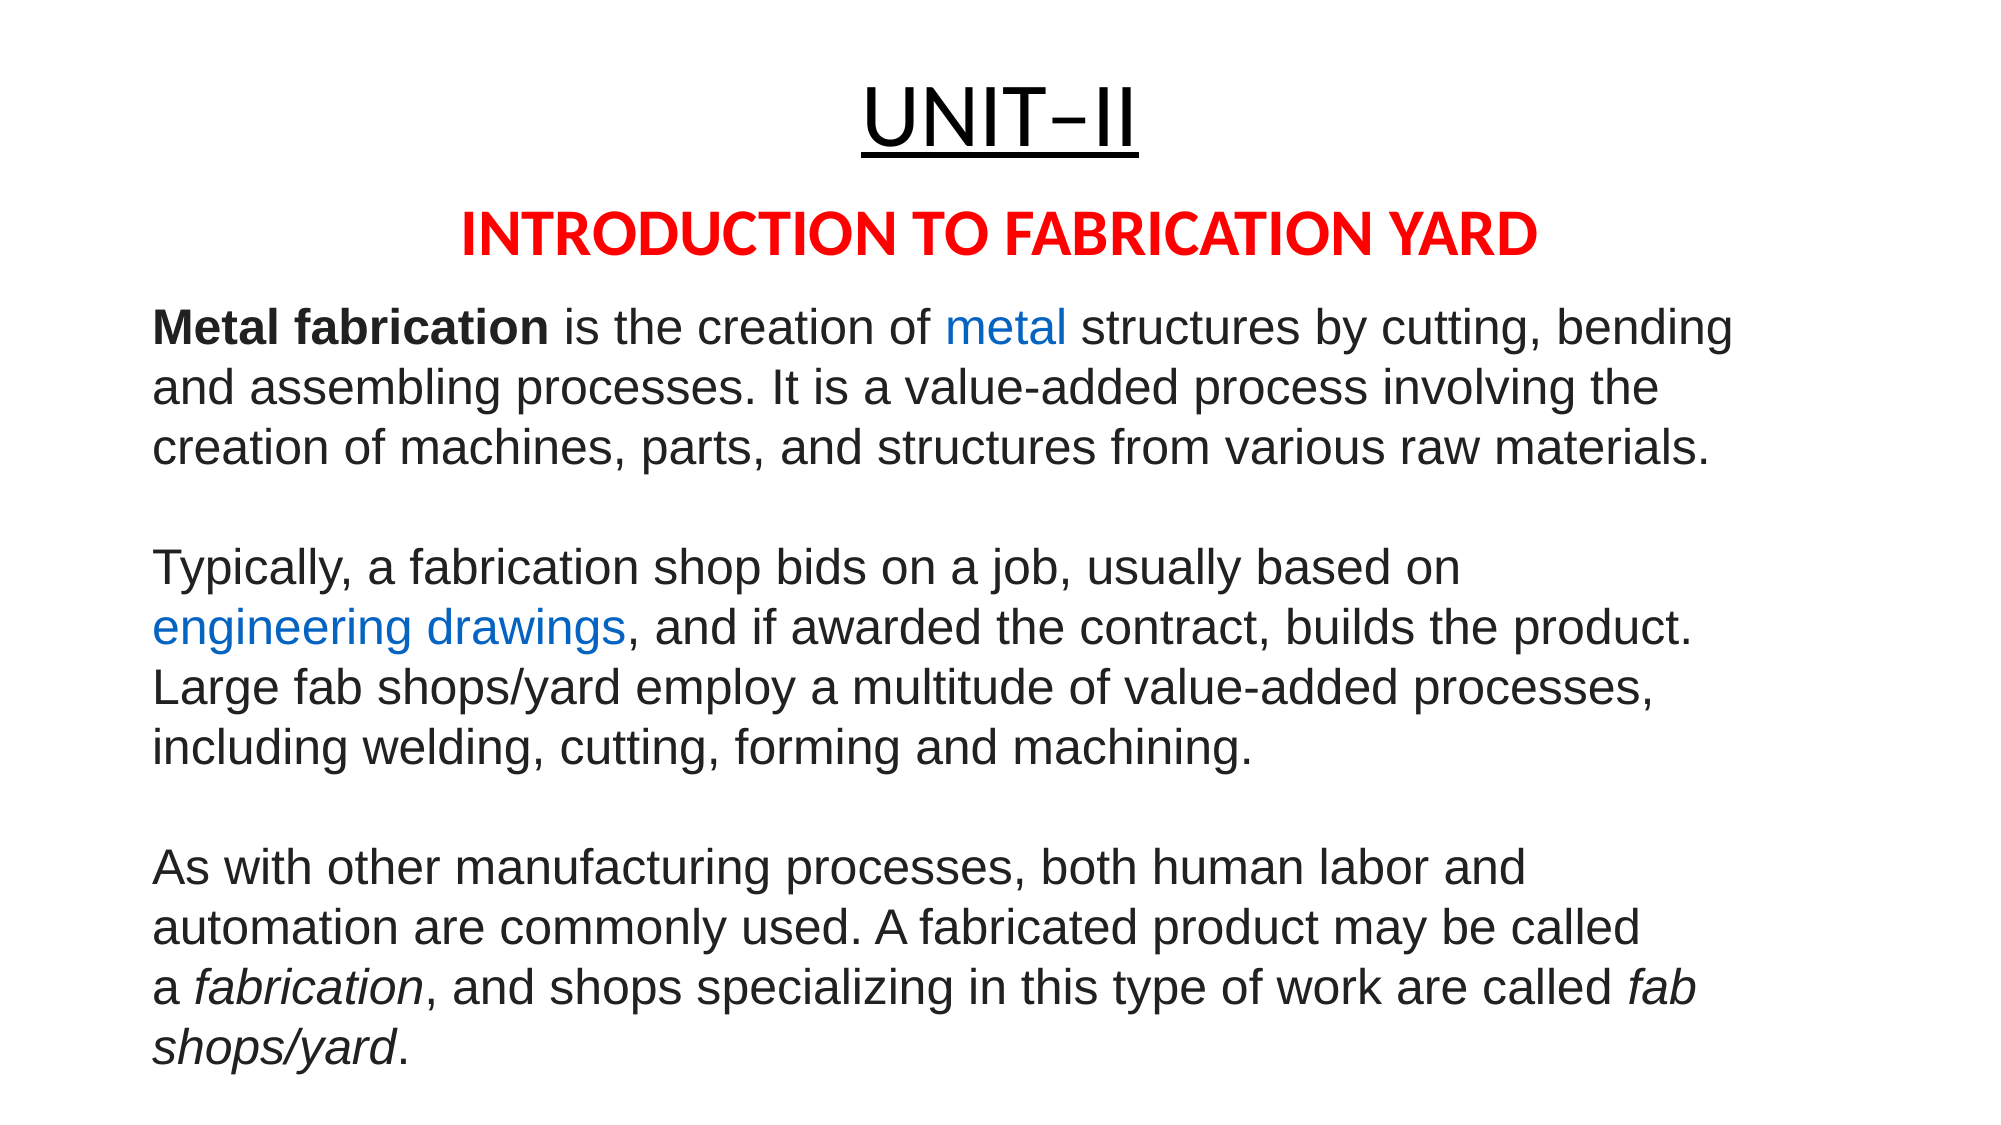

UNIT–II
INTRODUCTION TO FABRICATION YARD
Metal fabrication is the creation of metal structures by cutting, bending and assembling processes. It is a value-added process involving the creation of machines, parts, and structures from various raw materials.

Typically, a fabrication shop bids on a job, usually based on engineering drawings, and if awarded the contract, builds the product. Large fab shops/yard employ a multitude of value-added processes, including welding, cutting, forming and machining.

As with other manufacturing processes, both human labor and automation are commonly used. A fabricated product may be called a fabrication, and shops specializing in this type of work are called fab shops/yard.